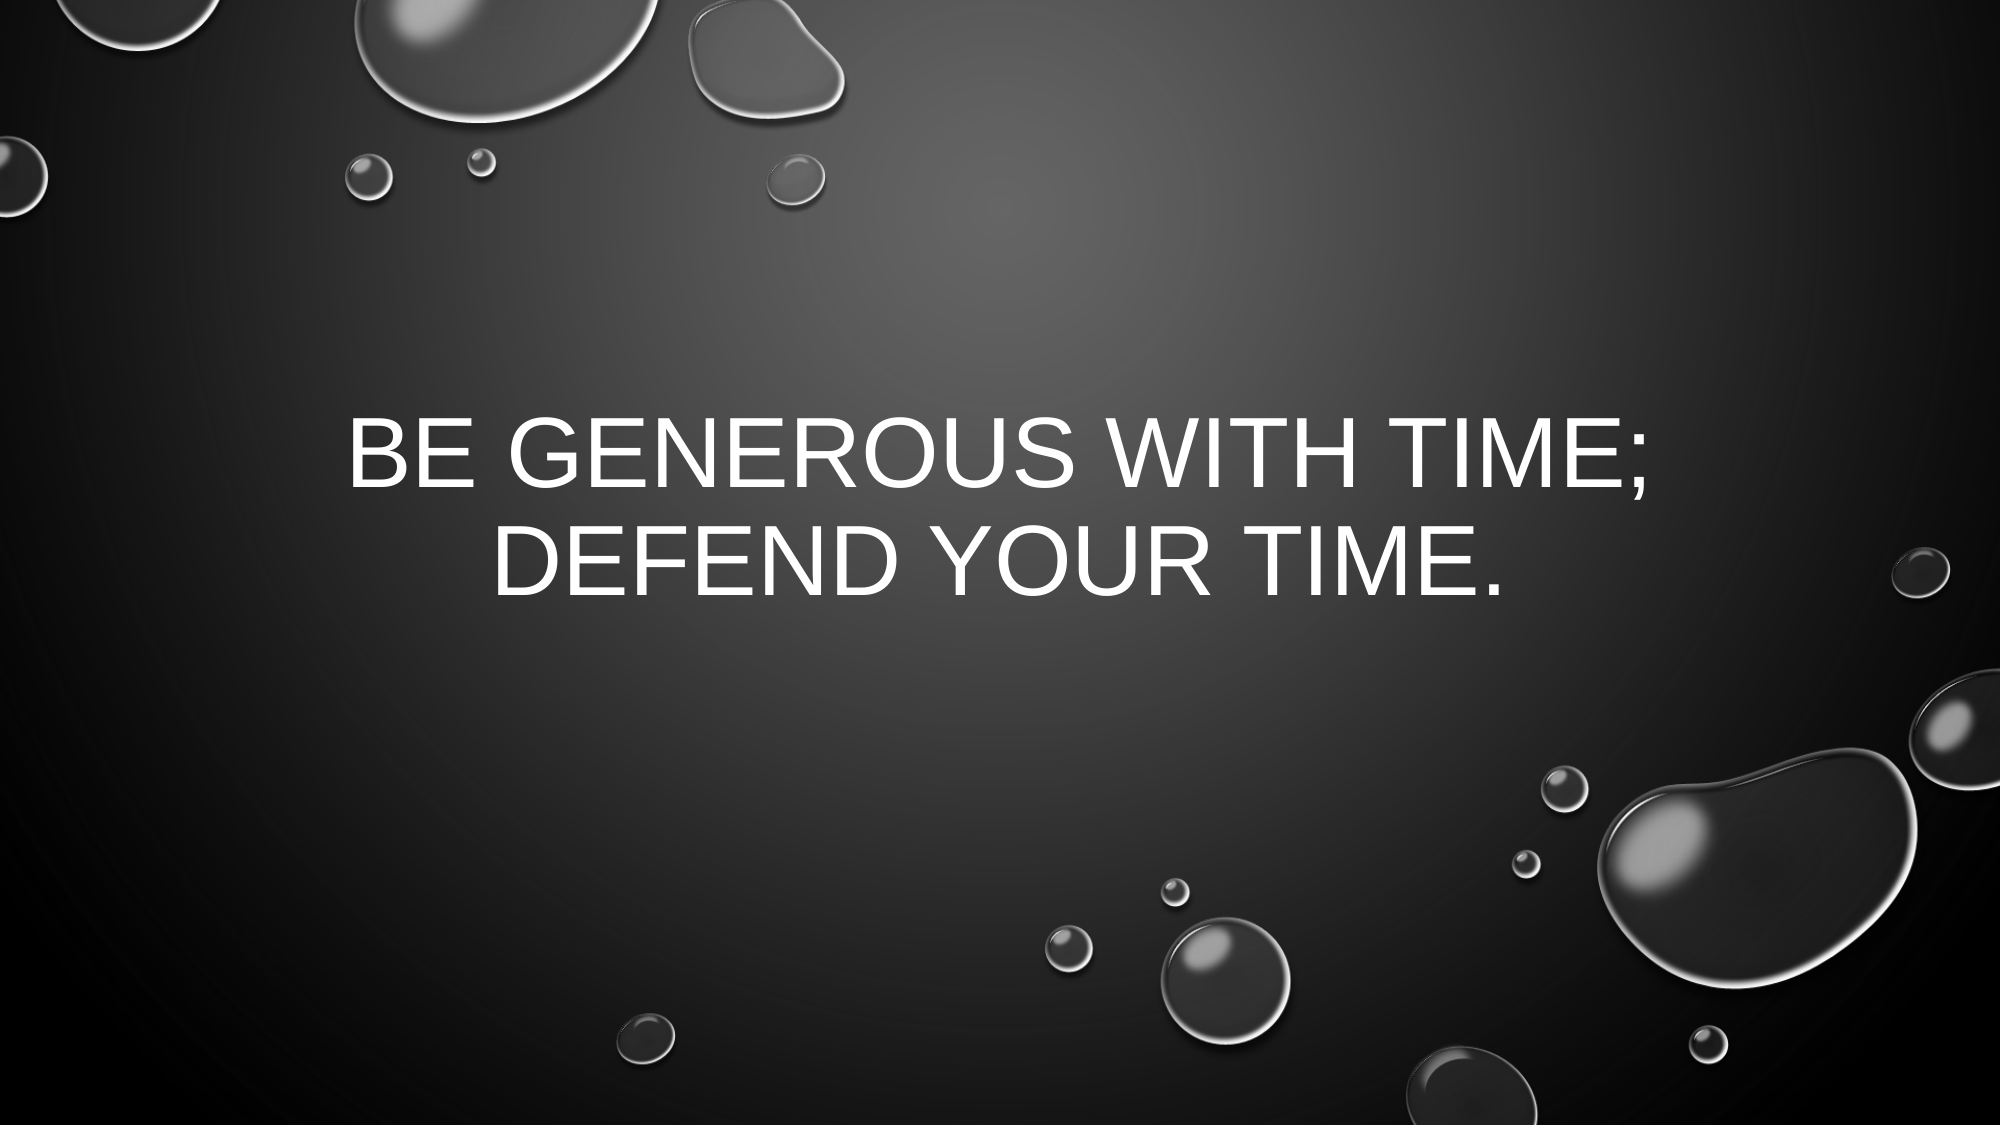

# Be generous with time; Defend your time.